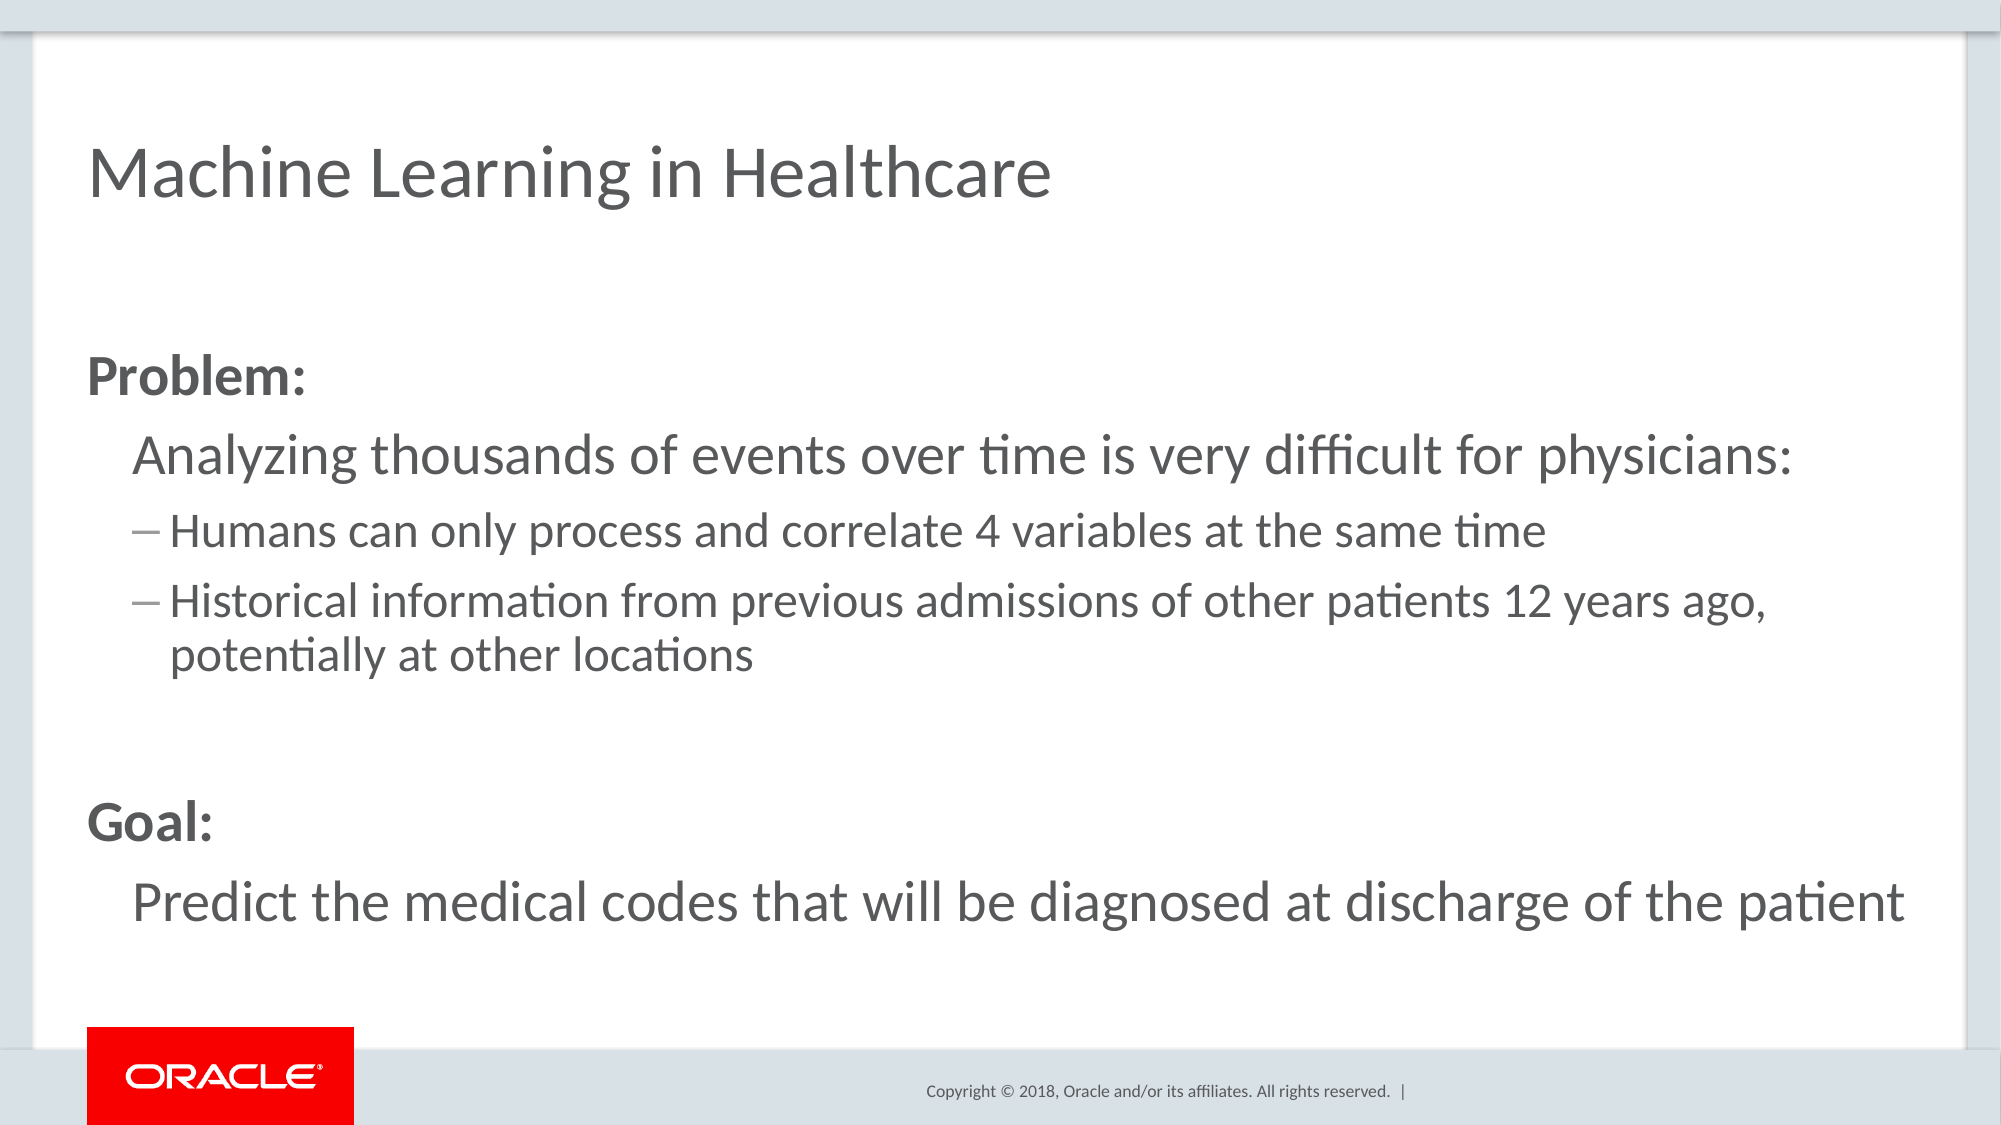

# Machine Learning in Healthcare

Problem:
Analyzing thousands of events over time is very difficult for physicians:
Humans can only process and correlate 4 variables at the same time
Historical information from previous admissions of other patients 12 years ago, potentially at other locations

Goal:
Predict the medical codes that will be diagnosed at discharge of the patient